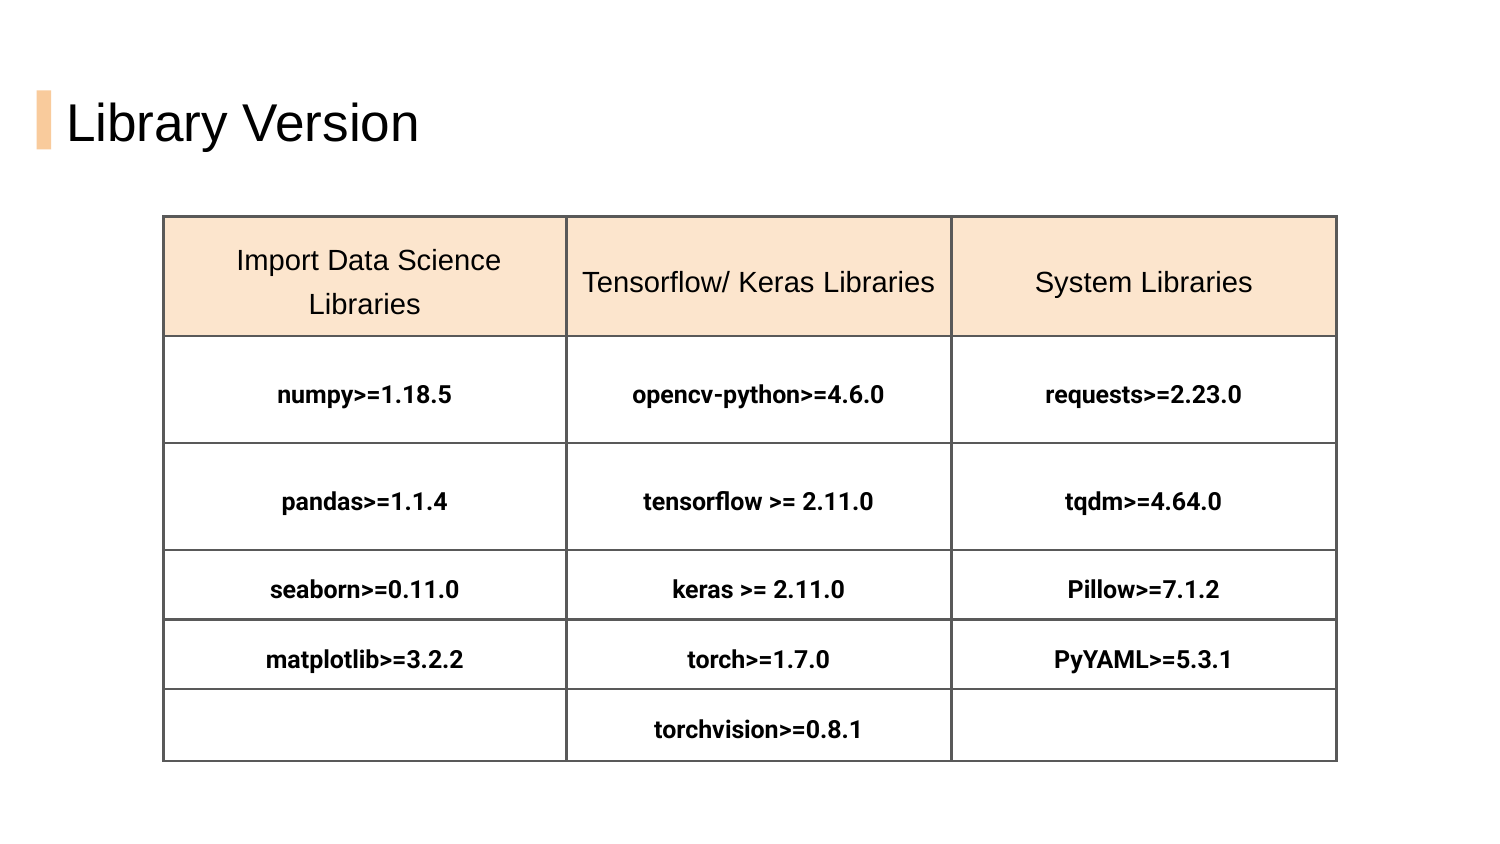

# Library Version

| Import Data Science Libraries | Tensorflow/ Keras Libraries | System Libraries |
| --- | --- | --- |
| numpy>=1.18.5 | opencv-python>=4.6.0 | requests>=2.23.0 |
| pandas>=1.1.4 | tensorflow >= 2.11.0 | tqdm>=4.64.0 |
| seaborn>=0.11.0 | keras >= 2.11.0 | Pillow>=7.1.2 |
| matplotlib>=3.2.2 | torch>=1.7.0 | PyYAML>=5.3.1 |
|  | torchvision>=0.8.1 |  |